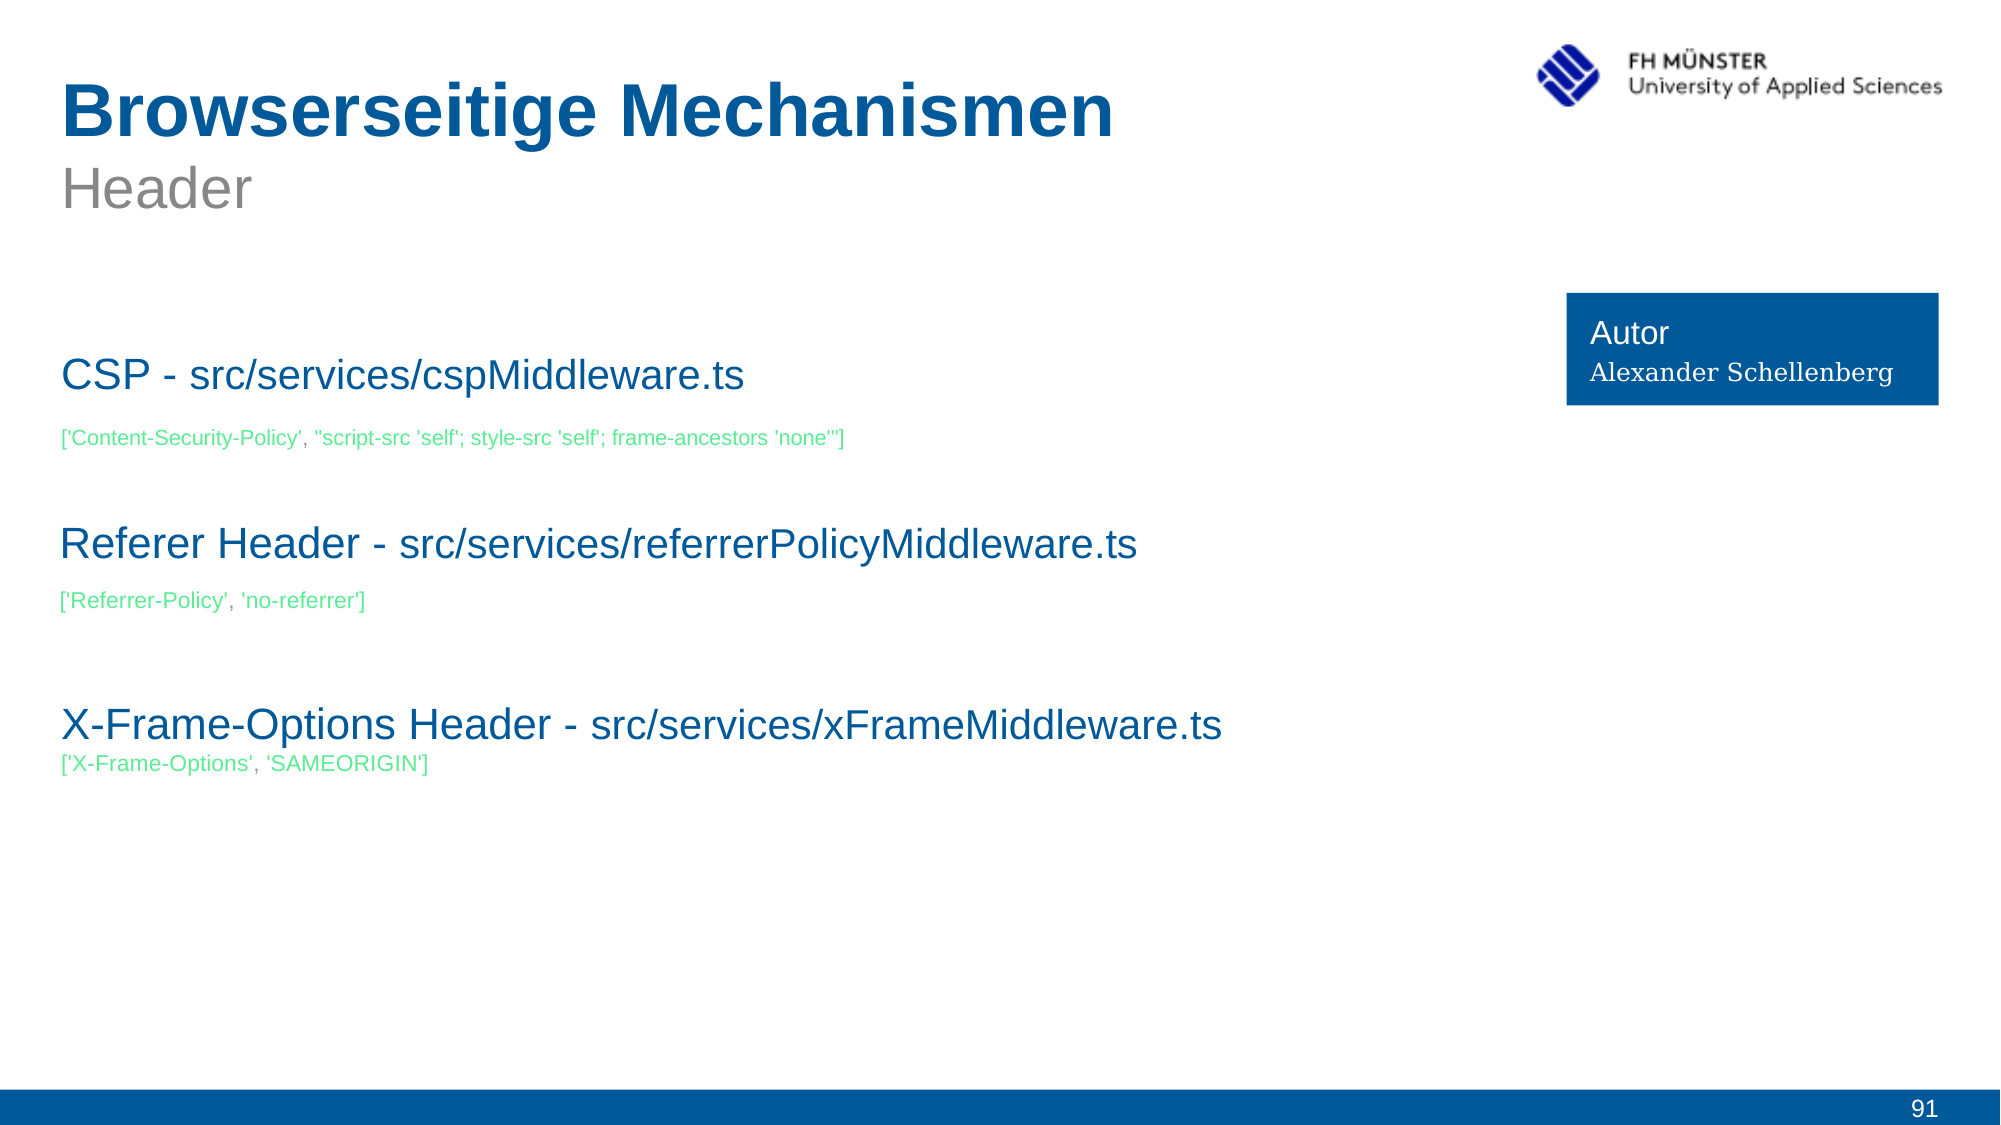

# Browserseitige Mechanismen
Header

Autor
CSP - src/services/cspMiddleware.ts
['Content-Security-Policy', "script-src 'self'; style-src 'self'; frame-ancestors 'none'"]
Alexander Schellenberg
Referer Header - src/services/referrerPolicyMiddleware.ts
['Referrer-Policy', 'no-referrer']

X-Frame-Options Header - src/services/xFrameMiddleware.ts
['X-Frame-Options', 'SAMEORIGIN']